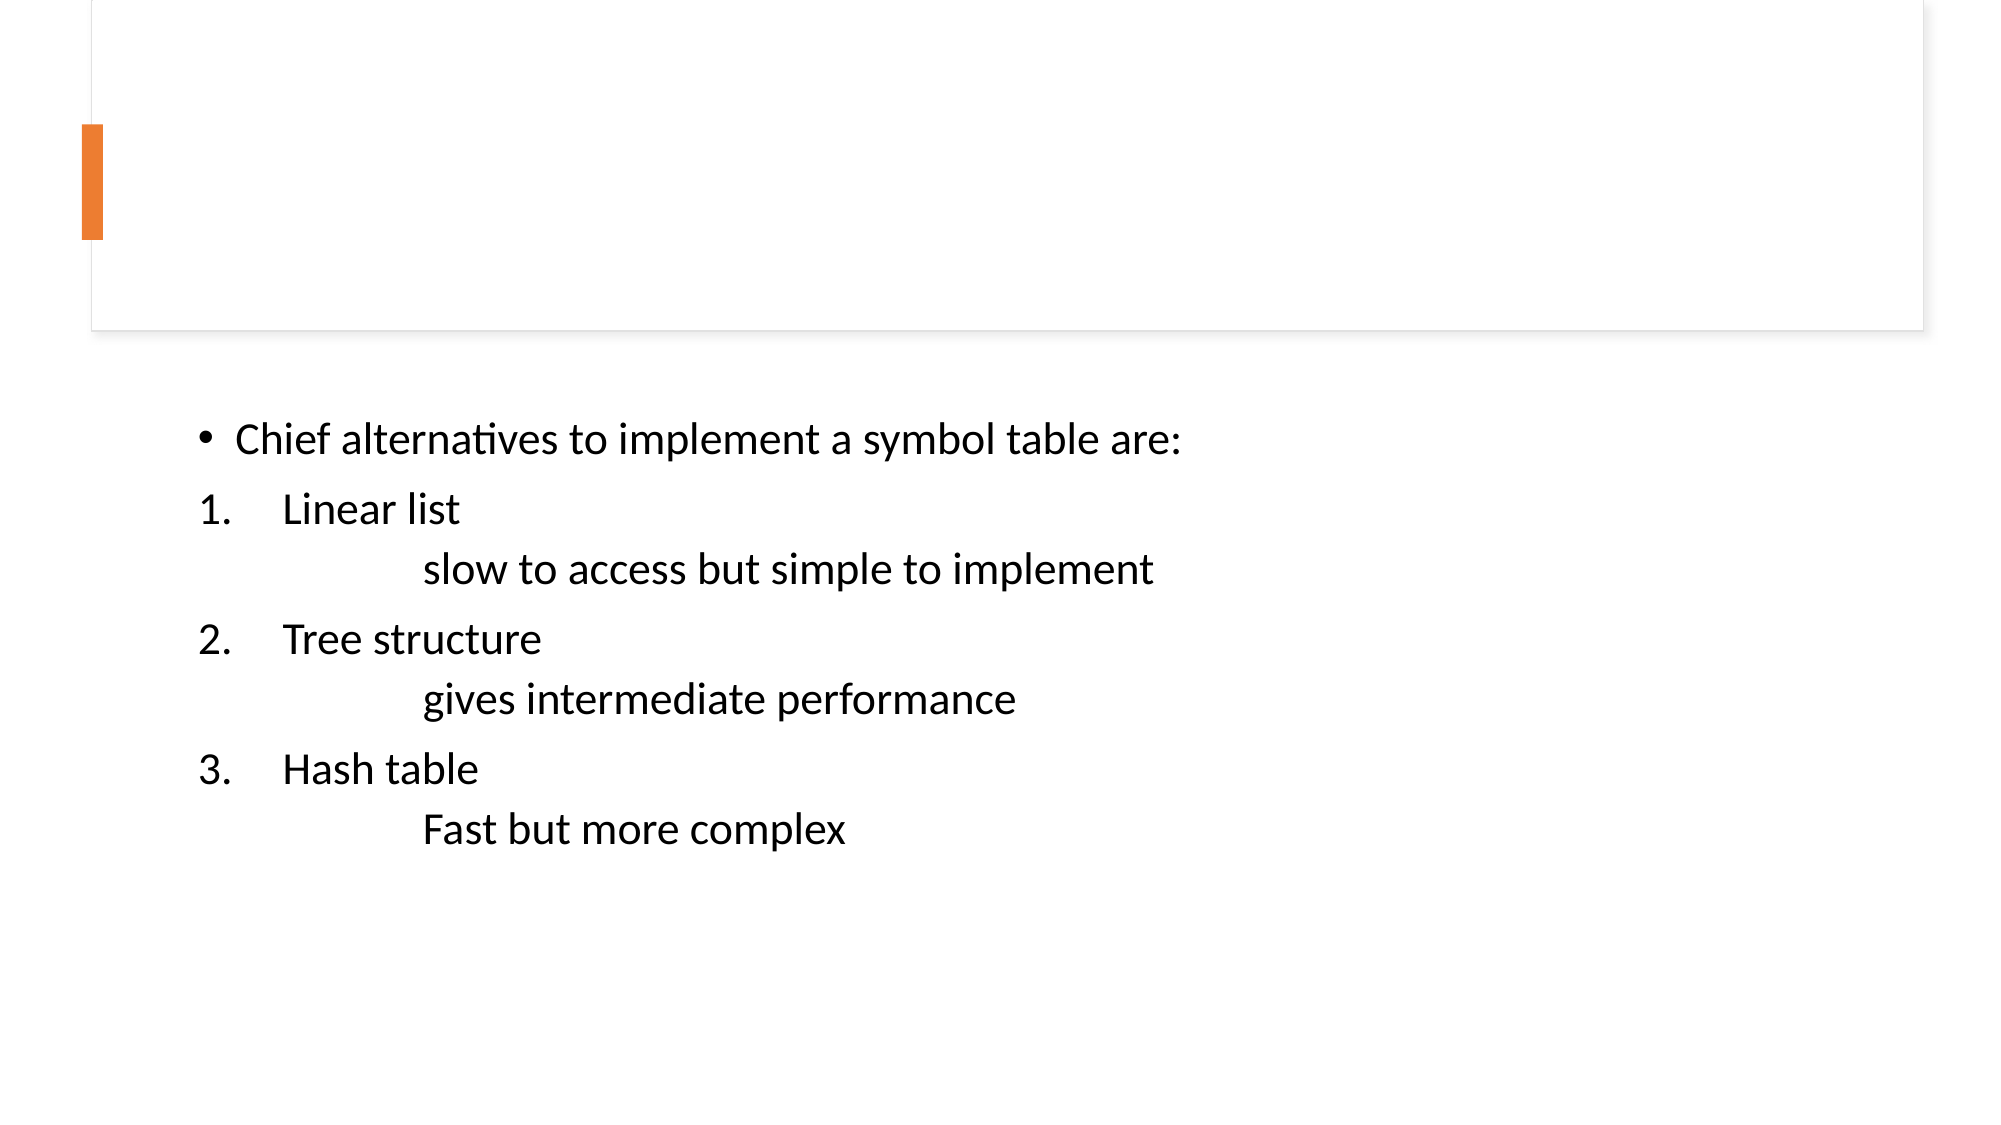

Chief alternatives to implement a symbol table are:
Linear list
	slow to access but simple to implement
Tree structure
	gives intermediate performance
Hash table
	Fast but more complex